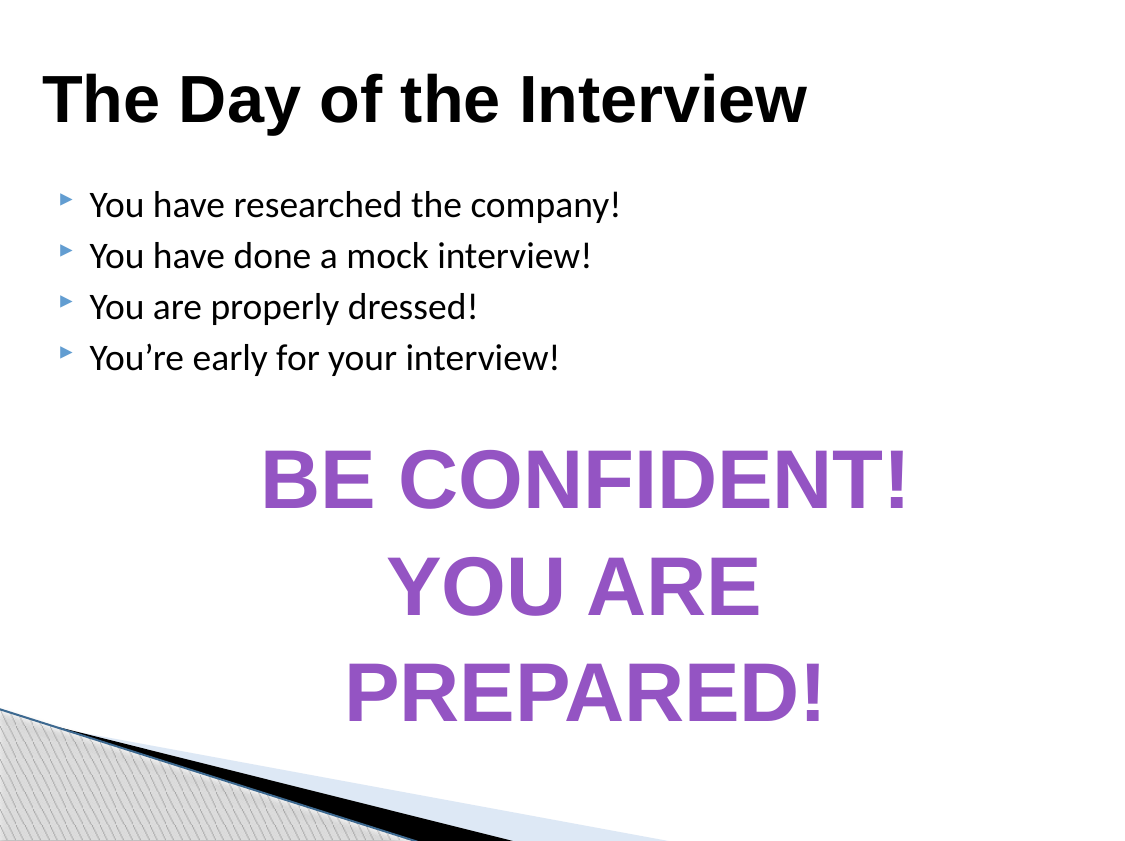

# The Day of the Interview
You have researched the company!
You have done a mock interview!
You are properly dressed!
You’re early for your interview!

BE CONFIDENT!
YOU ARE
PREPARED!